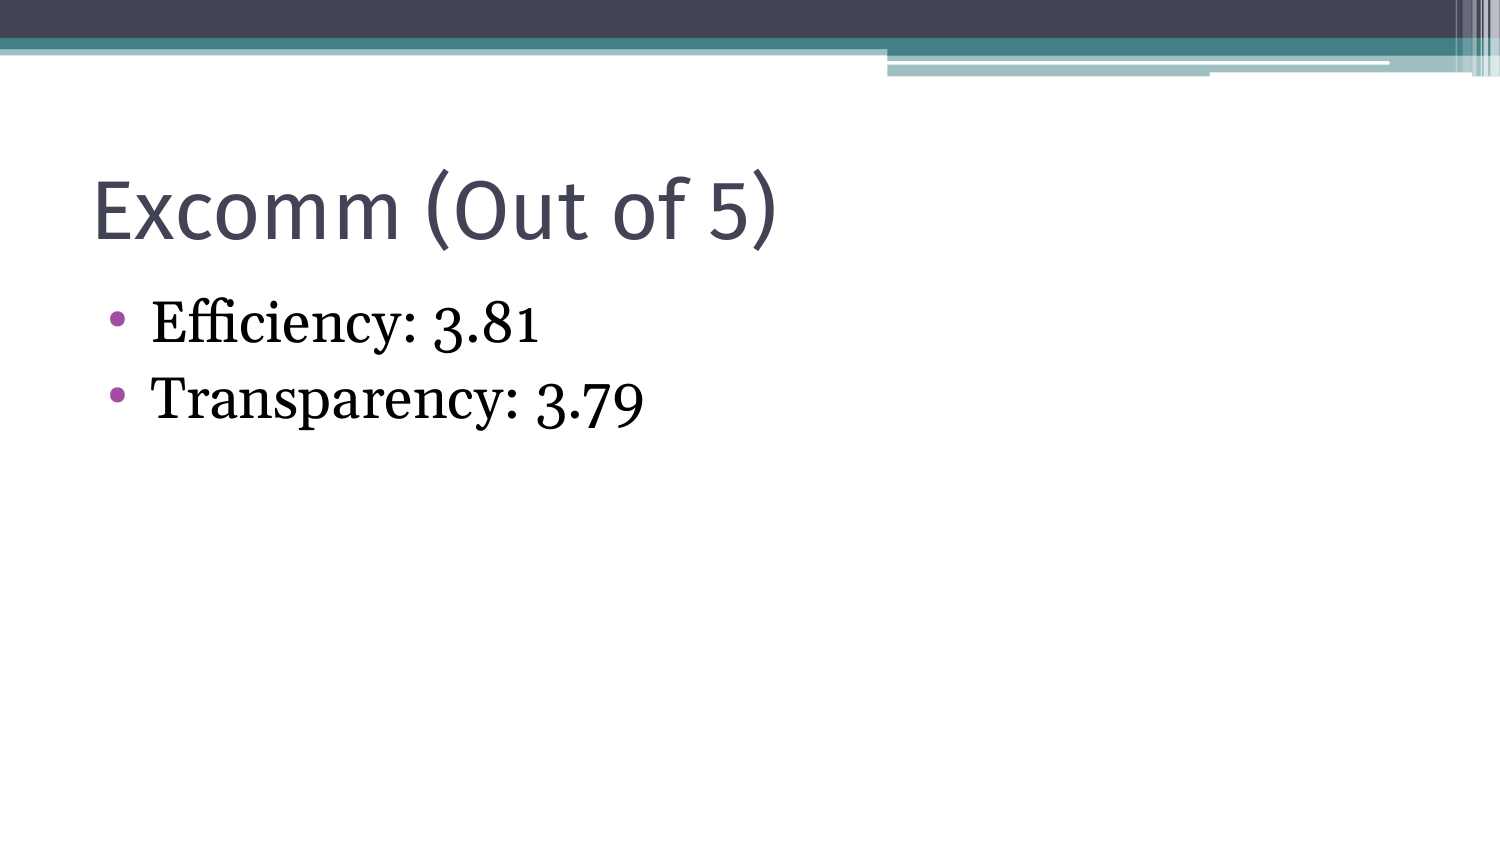

# Excomm (Out of 5)
Efficiency: 3.81
Transparency: 3.79